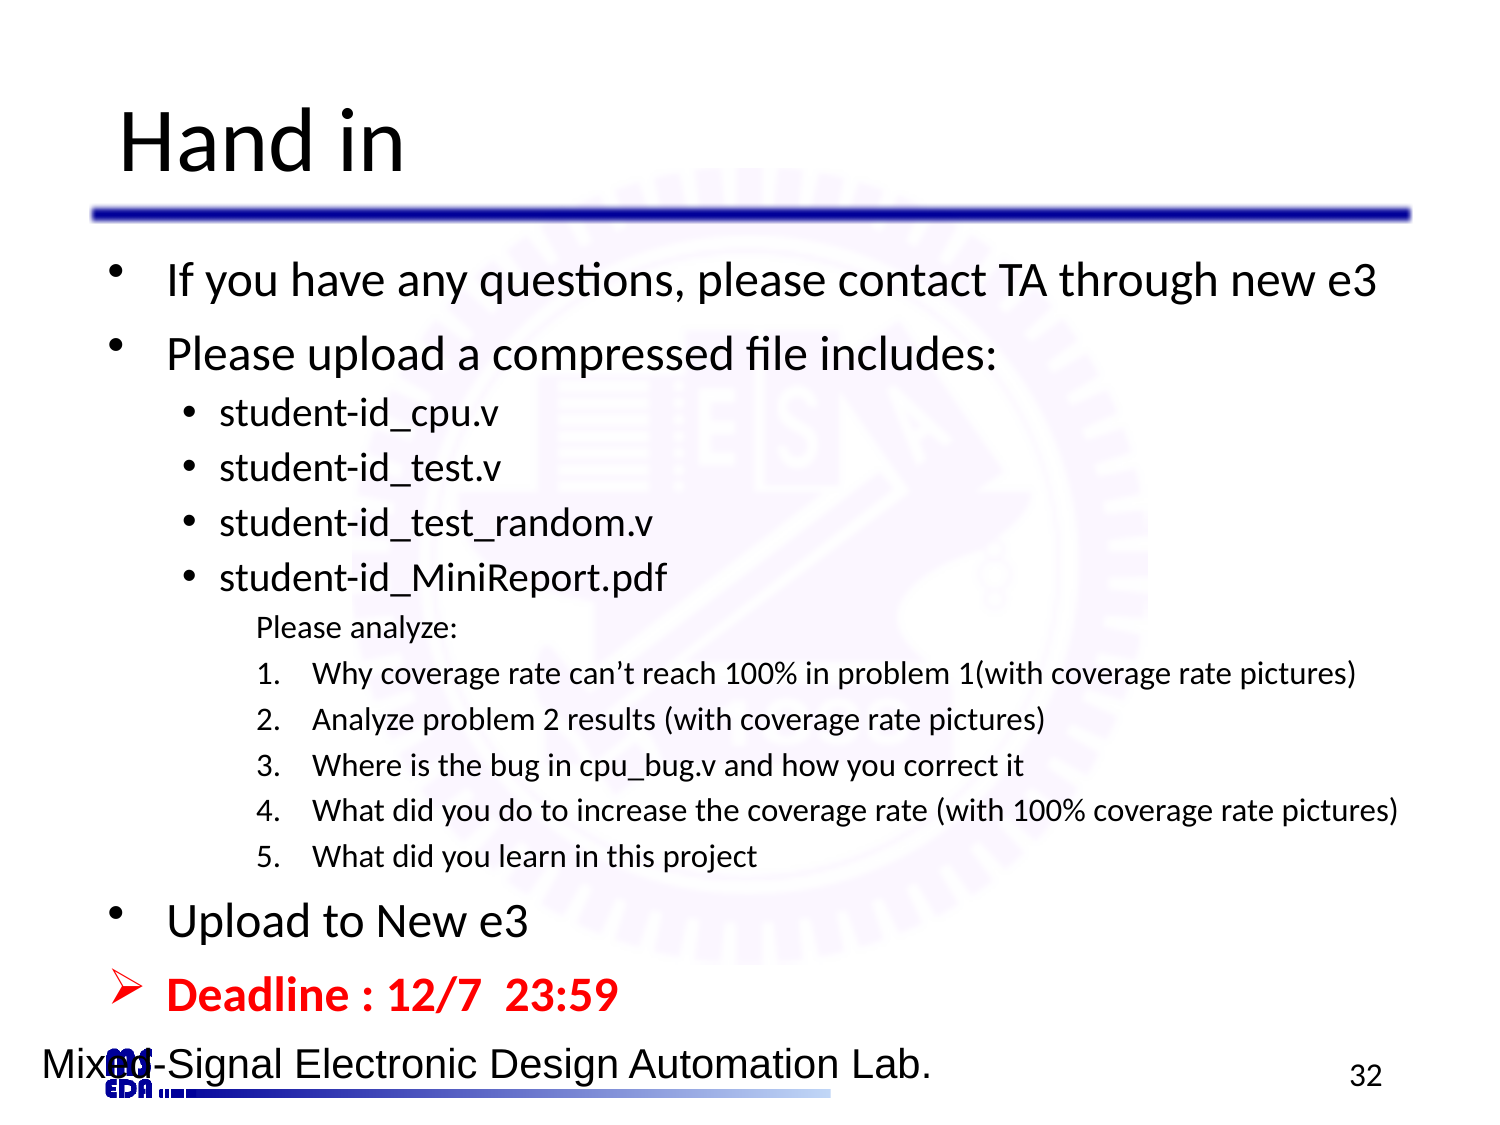

# Hand in
If you have any questions, please contact TA through new e3
Please upload a compressed file includes:
student-id_cpu.v
student-id_test.v
student-id_test_random.v
student-id_MiniReport.pdf
Please analyze:
Why coverage rate can’t reach 100% in problem 1(with coverage rate pictures)
Analyze problem 2 results (with coverage rate pictures)
Where is the bug in cpu_bug.v and how you correct it
What did you do to increase the coverage rate (with 100% coverage rate pictures)
What did you learn in this project
Upload to New e3
Deadline : 12/7  23:59
32